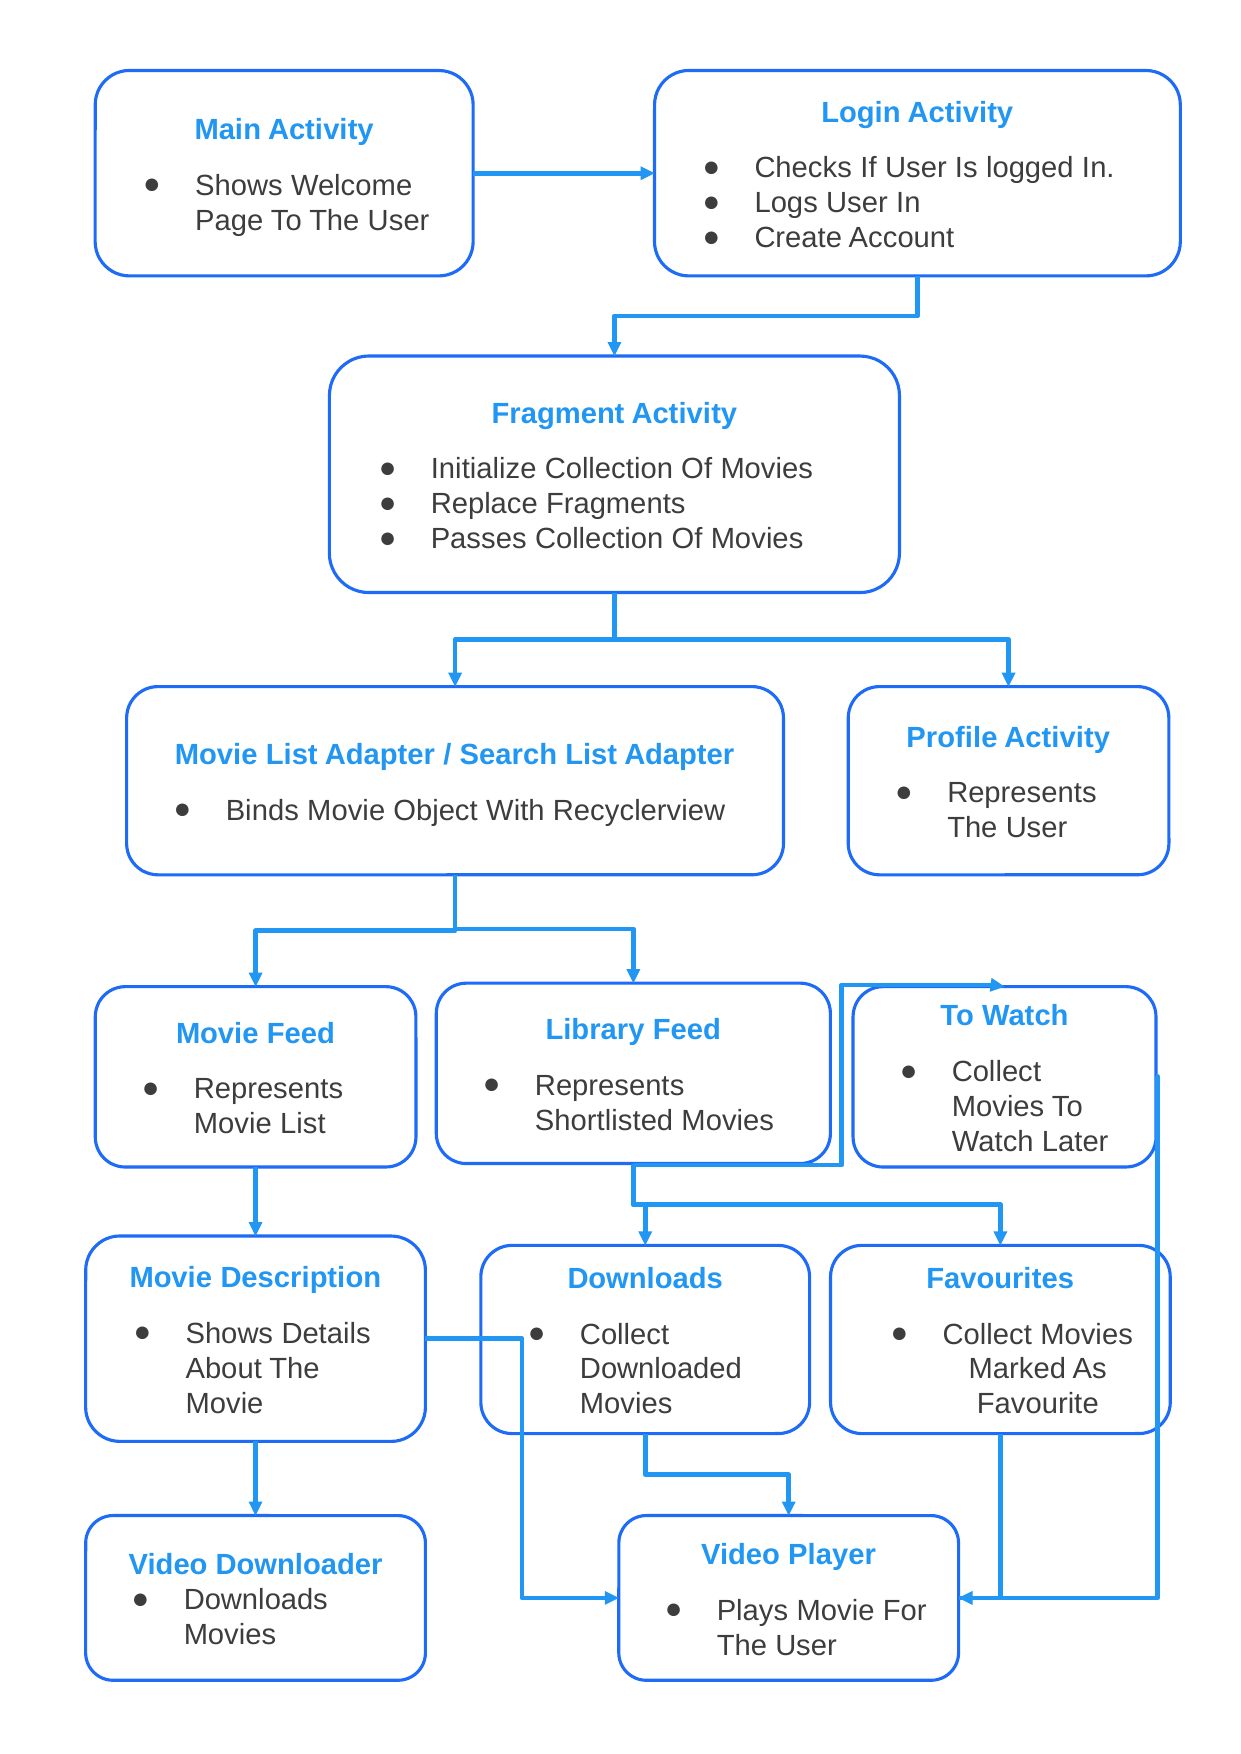

Main Activity
Shows Welcome Page To The User
Login Activity
Checks If User Is logged In.
Logs User In
Create Account
Fragment Activity
Initialize Collection Of Movies
Replace Fragments
Passes Collection Of Movies
Movie List Adapter / Search List Adapter
Binds Movie Object With Recyclerview
Profile Activity
Represents The User
Library Feed
Represents Shortlisted Movies
Movie Feed
Represents Movie List
To Watch
Collect Movies To Watch Later
Movie Description
Shows Details About The Movie
Downloads
Collect Downloaded Movies
Favourites
Collect Movies Marked As Favourite
Video Downloader
Downloads Movies
Video Player
Plays Movie For The User